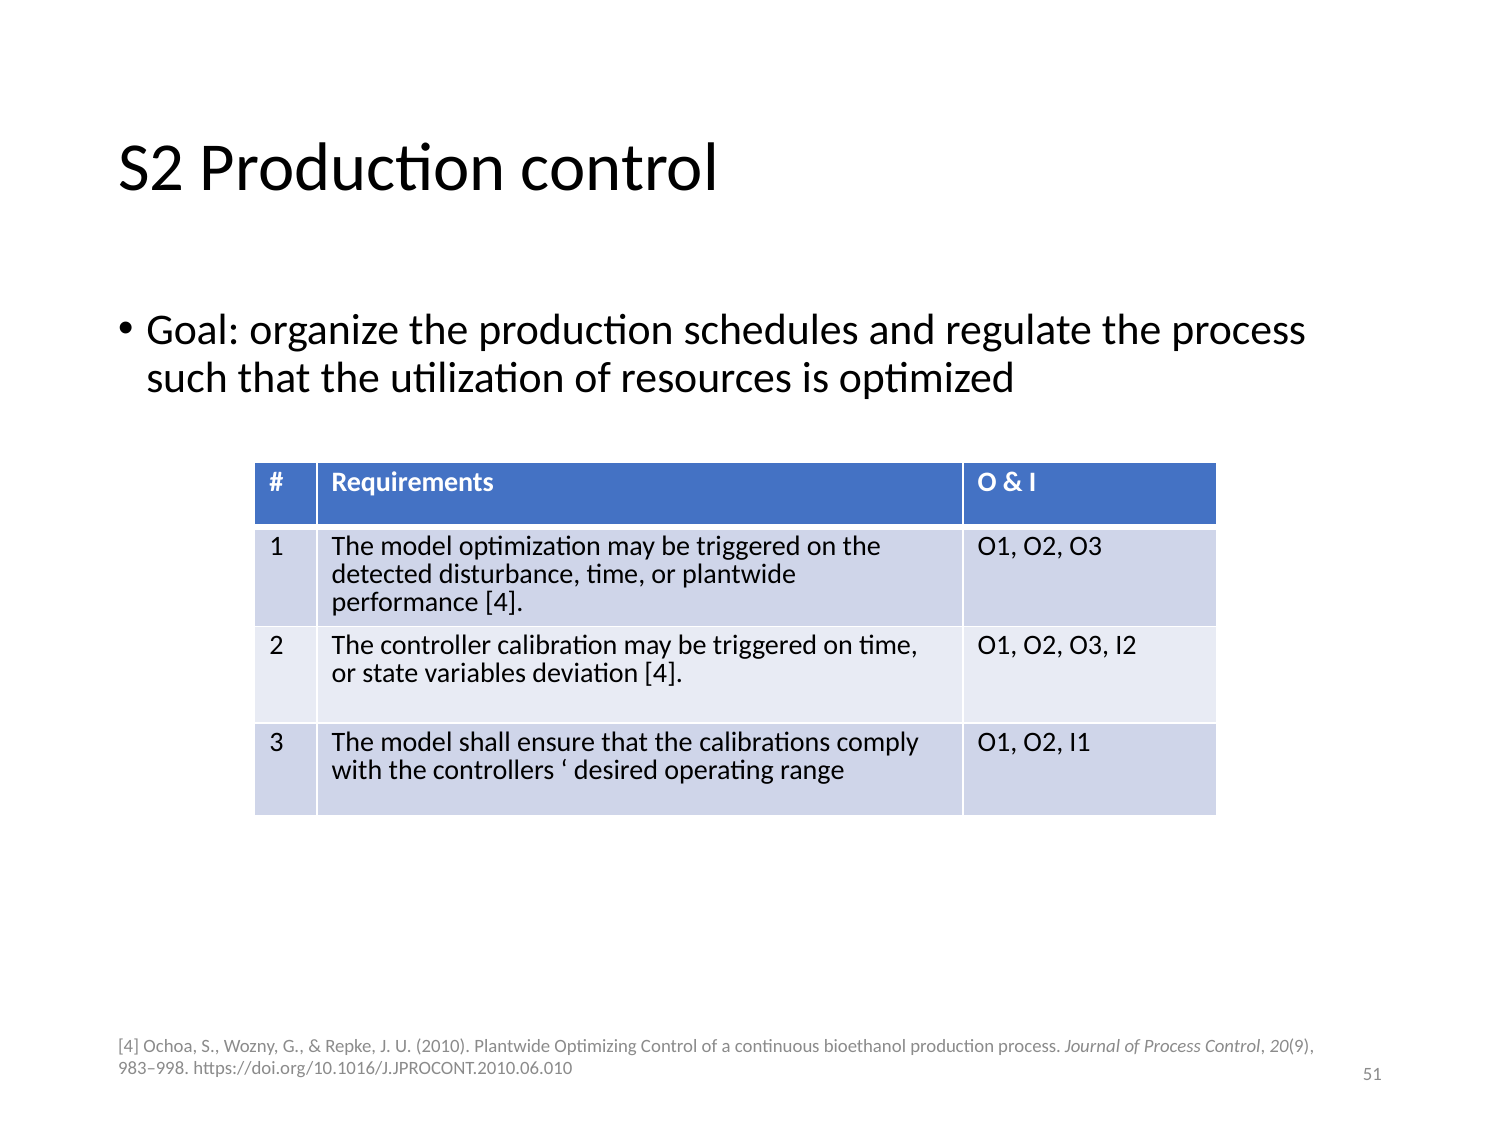

# S2 Production control
Goal: organize the production schedules and regulate the process such that the utilization of resources is optimized

| # | Requirements | O & I |
| --- | --- | --- |
| 1 | The model optimization may be triggered on the detected disturbance, time, or plantwide performance [4]. | O1, O2, O3 |
| 2 | The controller calibration may be triggered on time, or state variables deviation [4]. | O1, O2, O3, I2 |
| 3 | The model shall ensure that the calibrations comply with the controllers ‘ desired operating range | O1, O2, I1 |
[4] Ochoa, S., Wozny, G., & Repke, J. U. (2010). Plantwide Optimizing Control of a continuous bioethanol production process. Journal of Process Control, 20(9), 983–998. https://doi.org/10.1016/J.JPROCONT.2010.06.010

51